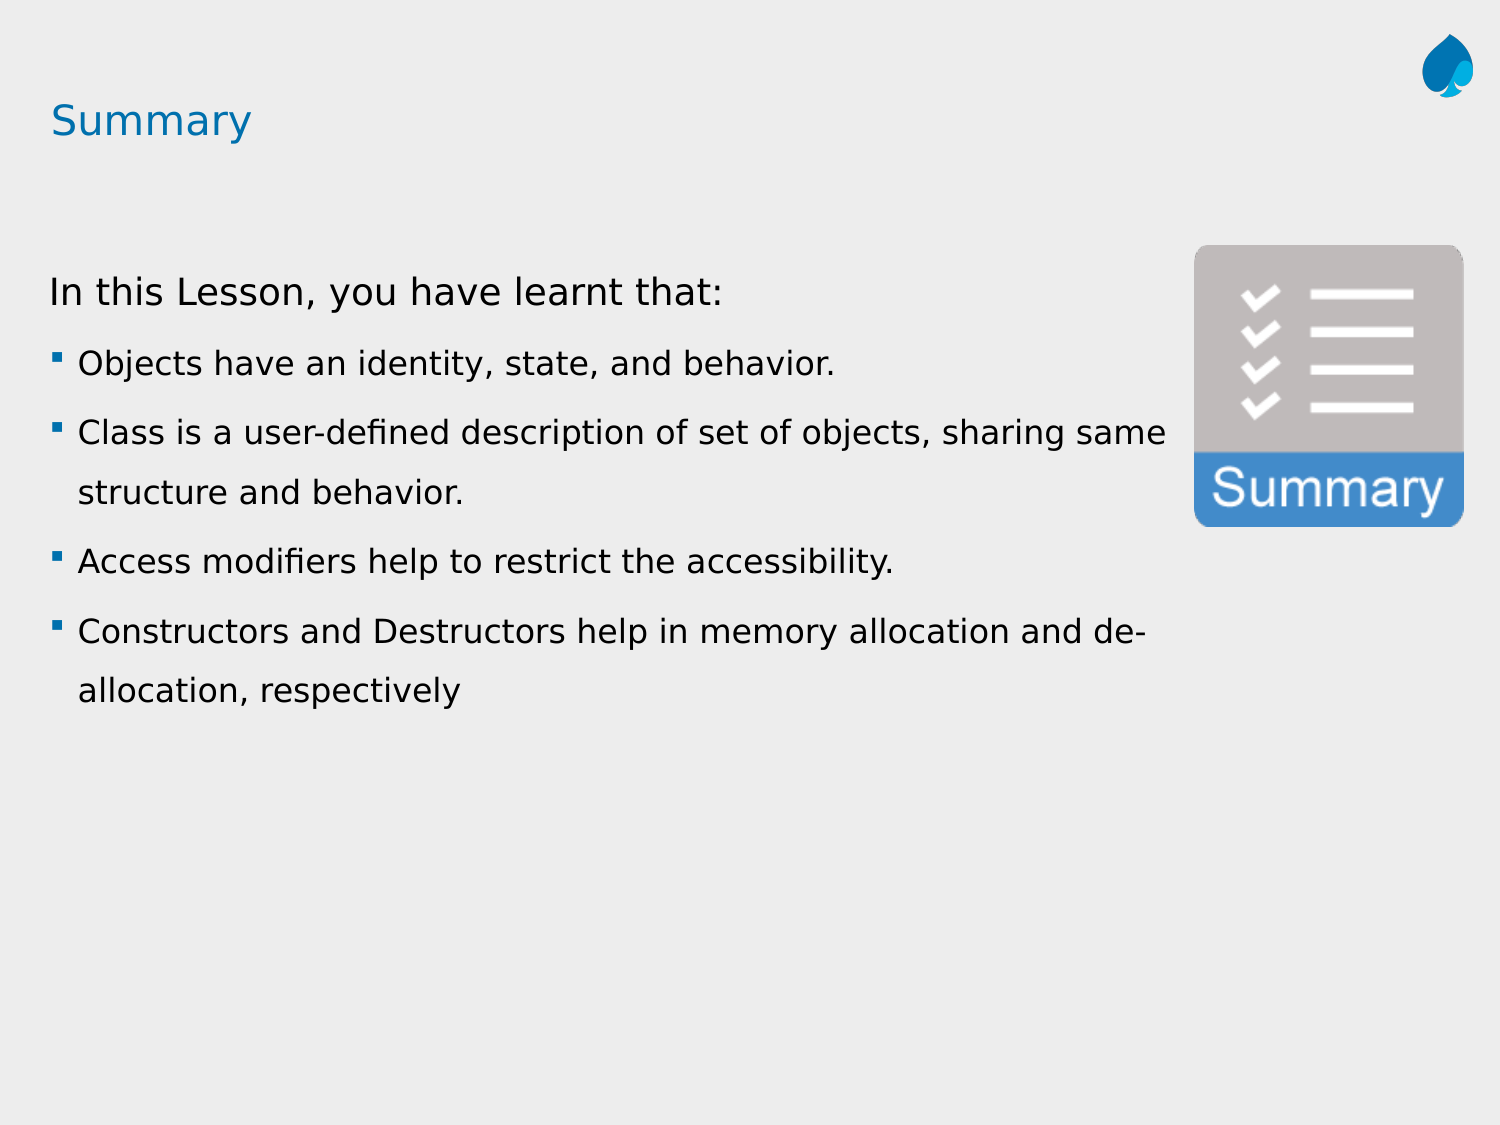

# Summary
In this Lesson, you have learnt that:
Objects have an identity, state, and behavior.
Class is a user-defined description of set of objects, sharing same structure and behavior.
Access modifiers help to restrict the accessibility.
Constructors and Destructors help in memory allocation and de-allocation, respectively